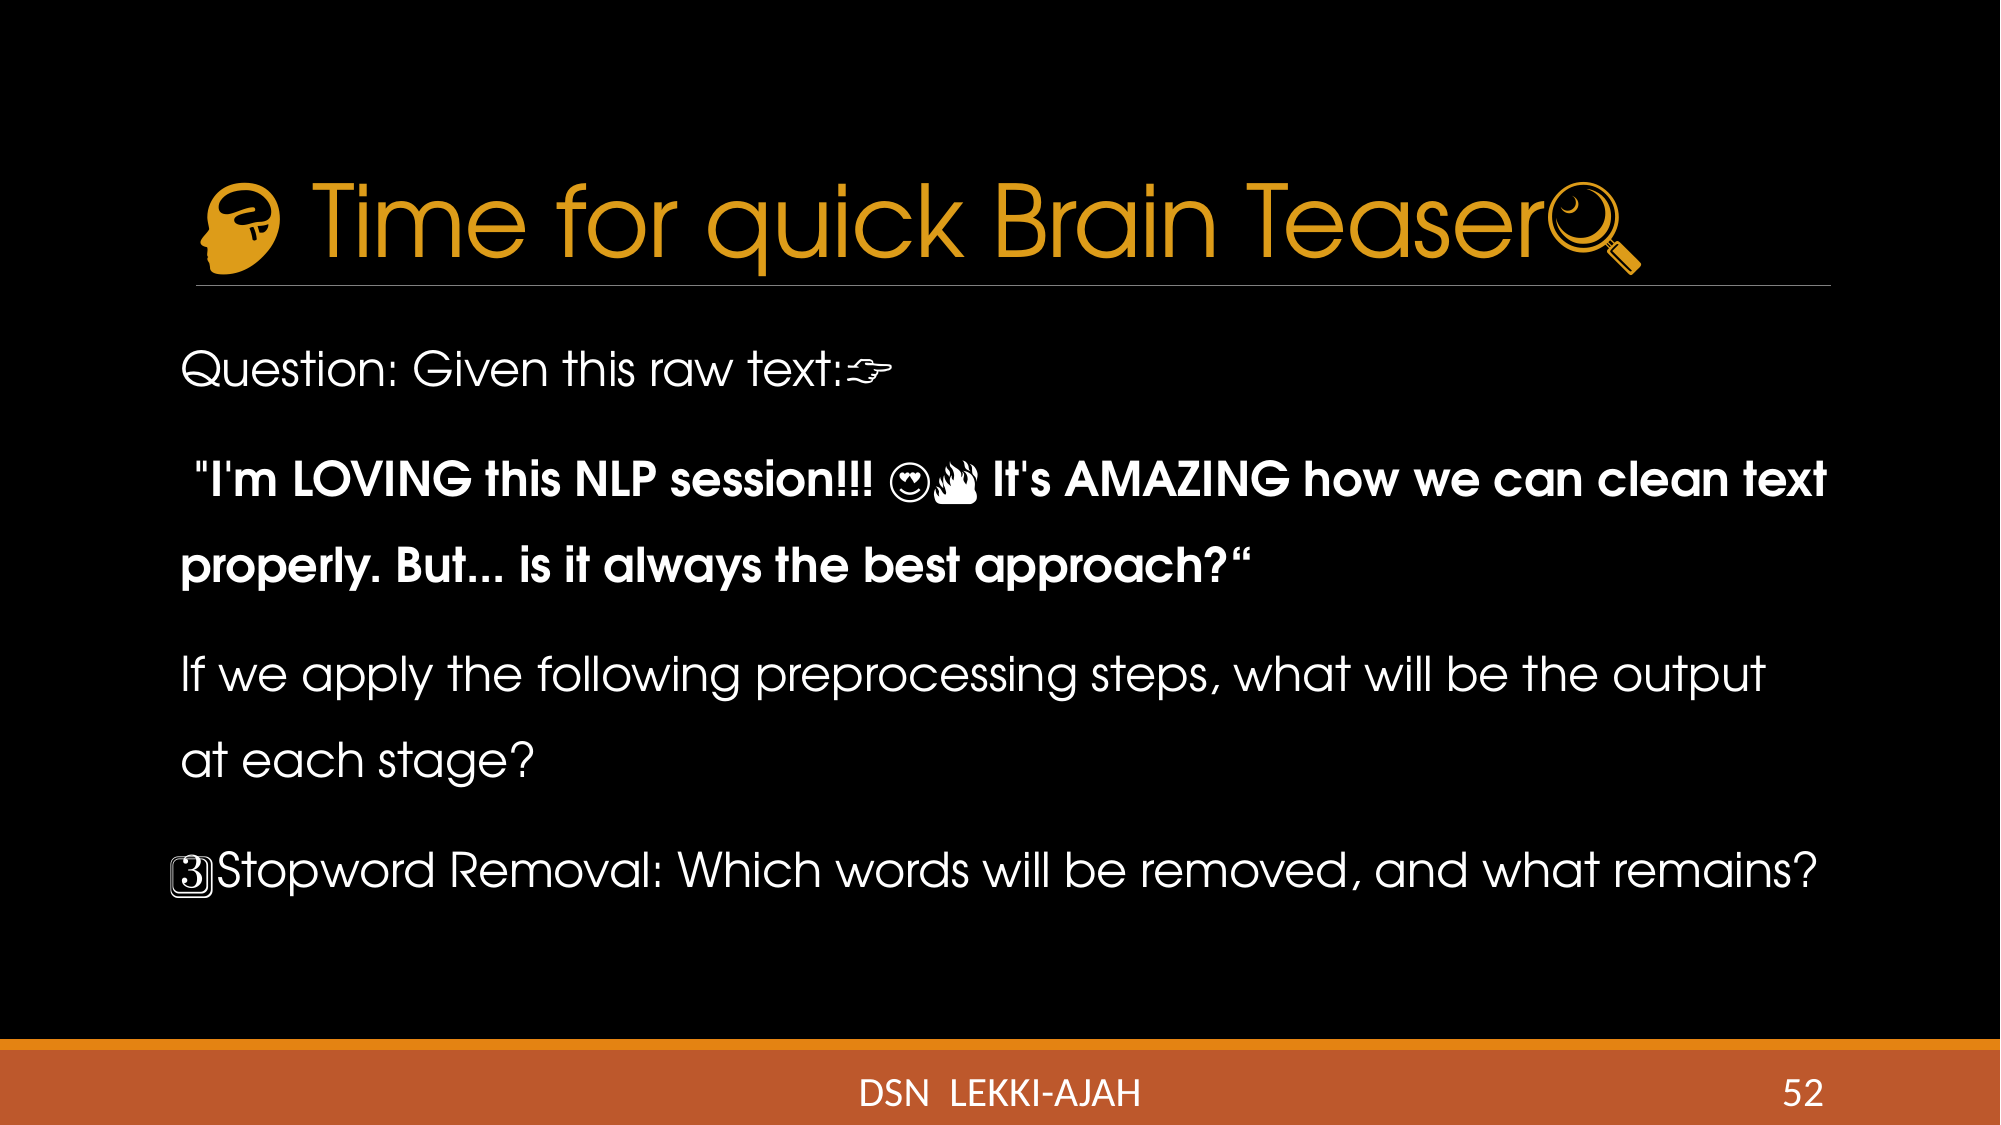

# 🧠 Time for quick Brain Teaser🔍
Question: Given this raw text:👉
 "I'm LOVING this NLP session!!! 😍🔥 It's AMAZING how we can clean text properly. But... is it always the best approach?“
If we apply the following preprocessing steps, what will be the output at each stage?
3️⃣ Stopword Removal: Which words will be removed, and what remains?

DSN  LEKKI-AJAH
52